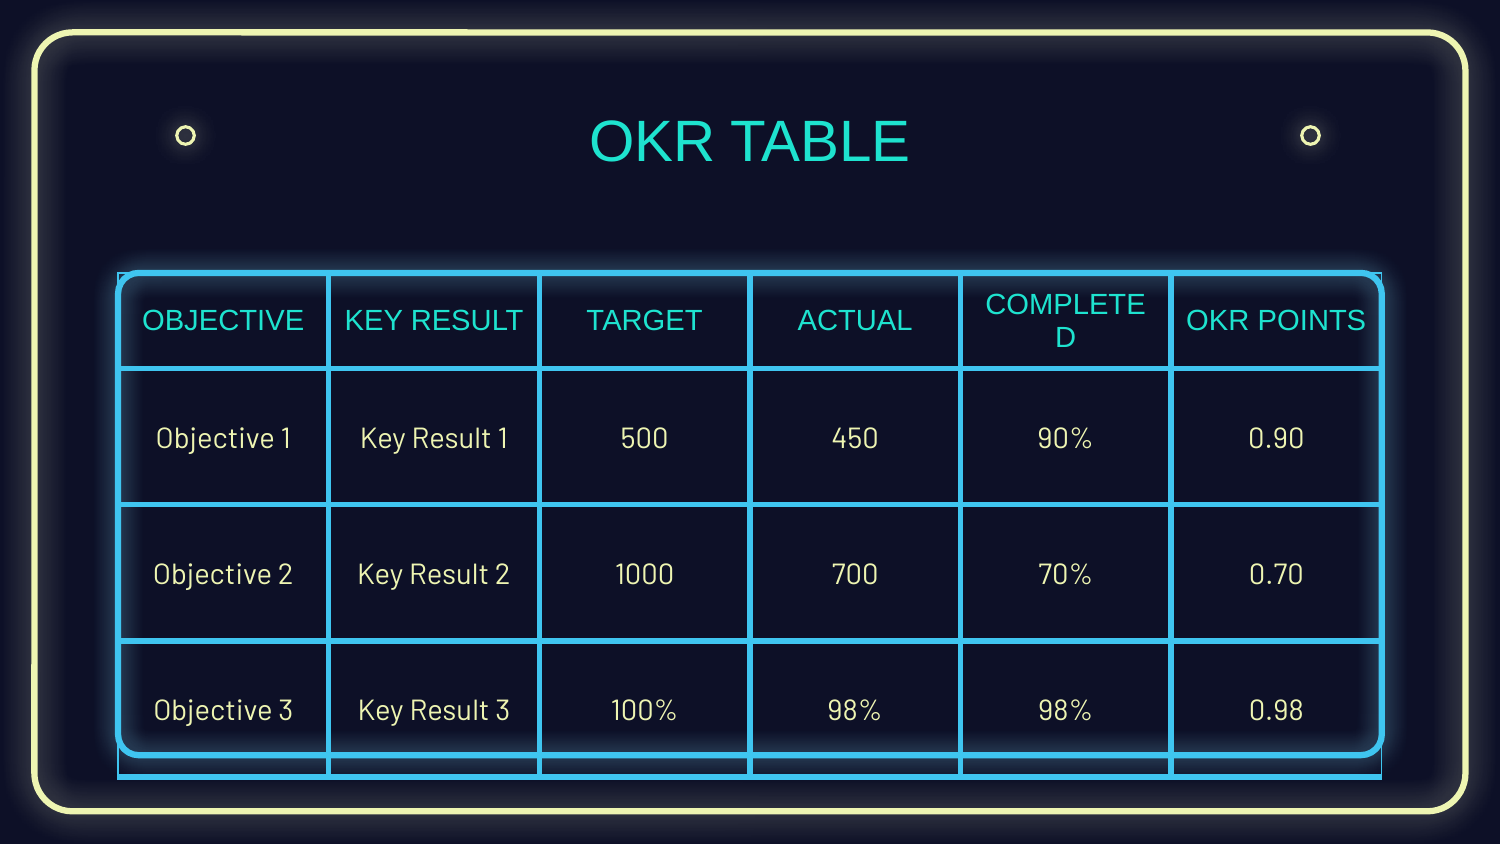

# OKR TABLE
| OBJECTIVE | KEY RESULT | TARGET | ACTUAL | COMPLETED | OKR POINTS |
| --- | --- | --- | --- | --- | --- |
| Objective 1 | Key Result 1 | 500 | 450 | 90% | 0.90 |
| Objective 2 | Key Result 2 | 1000 | 700 | 70% | 0.70 |
| Objective 3 | Key Result 3 | 100% | 98% | 98% | 0.98 |